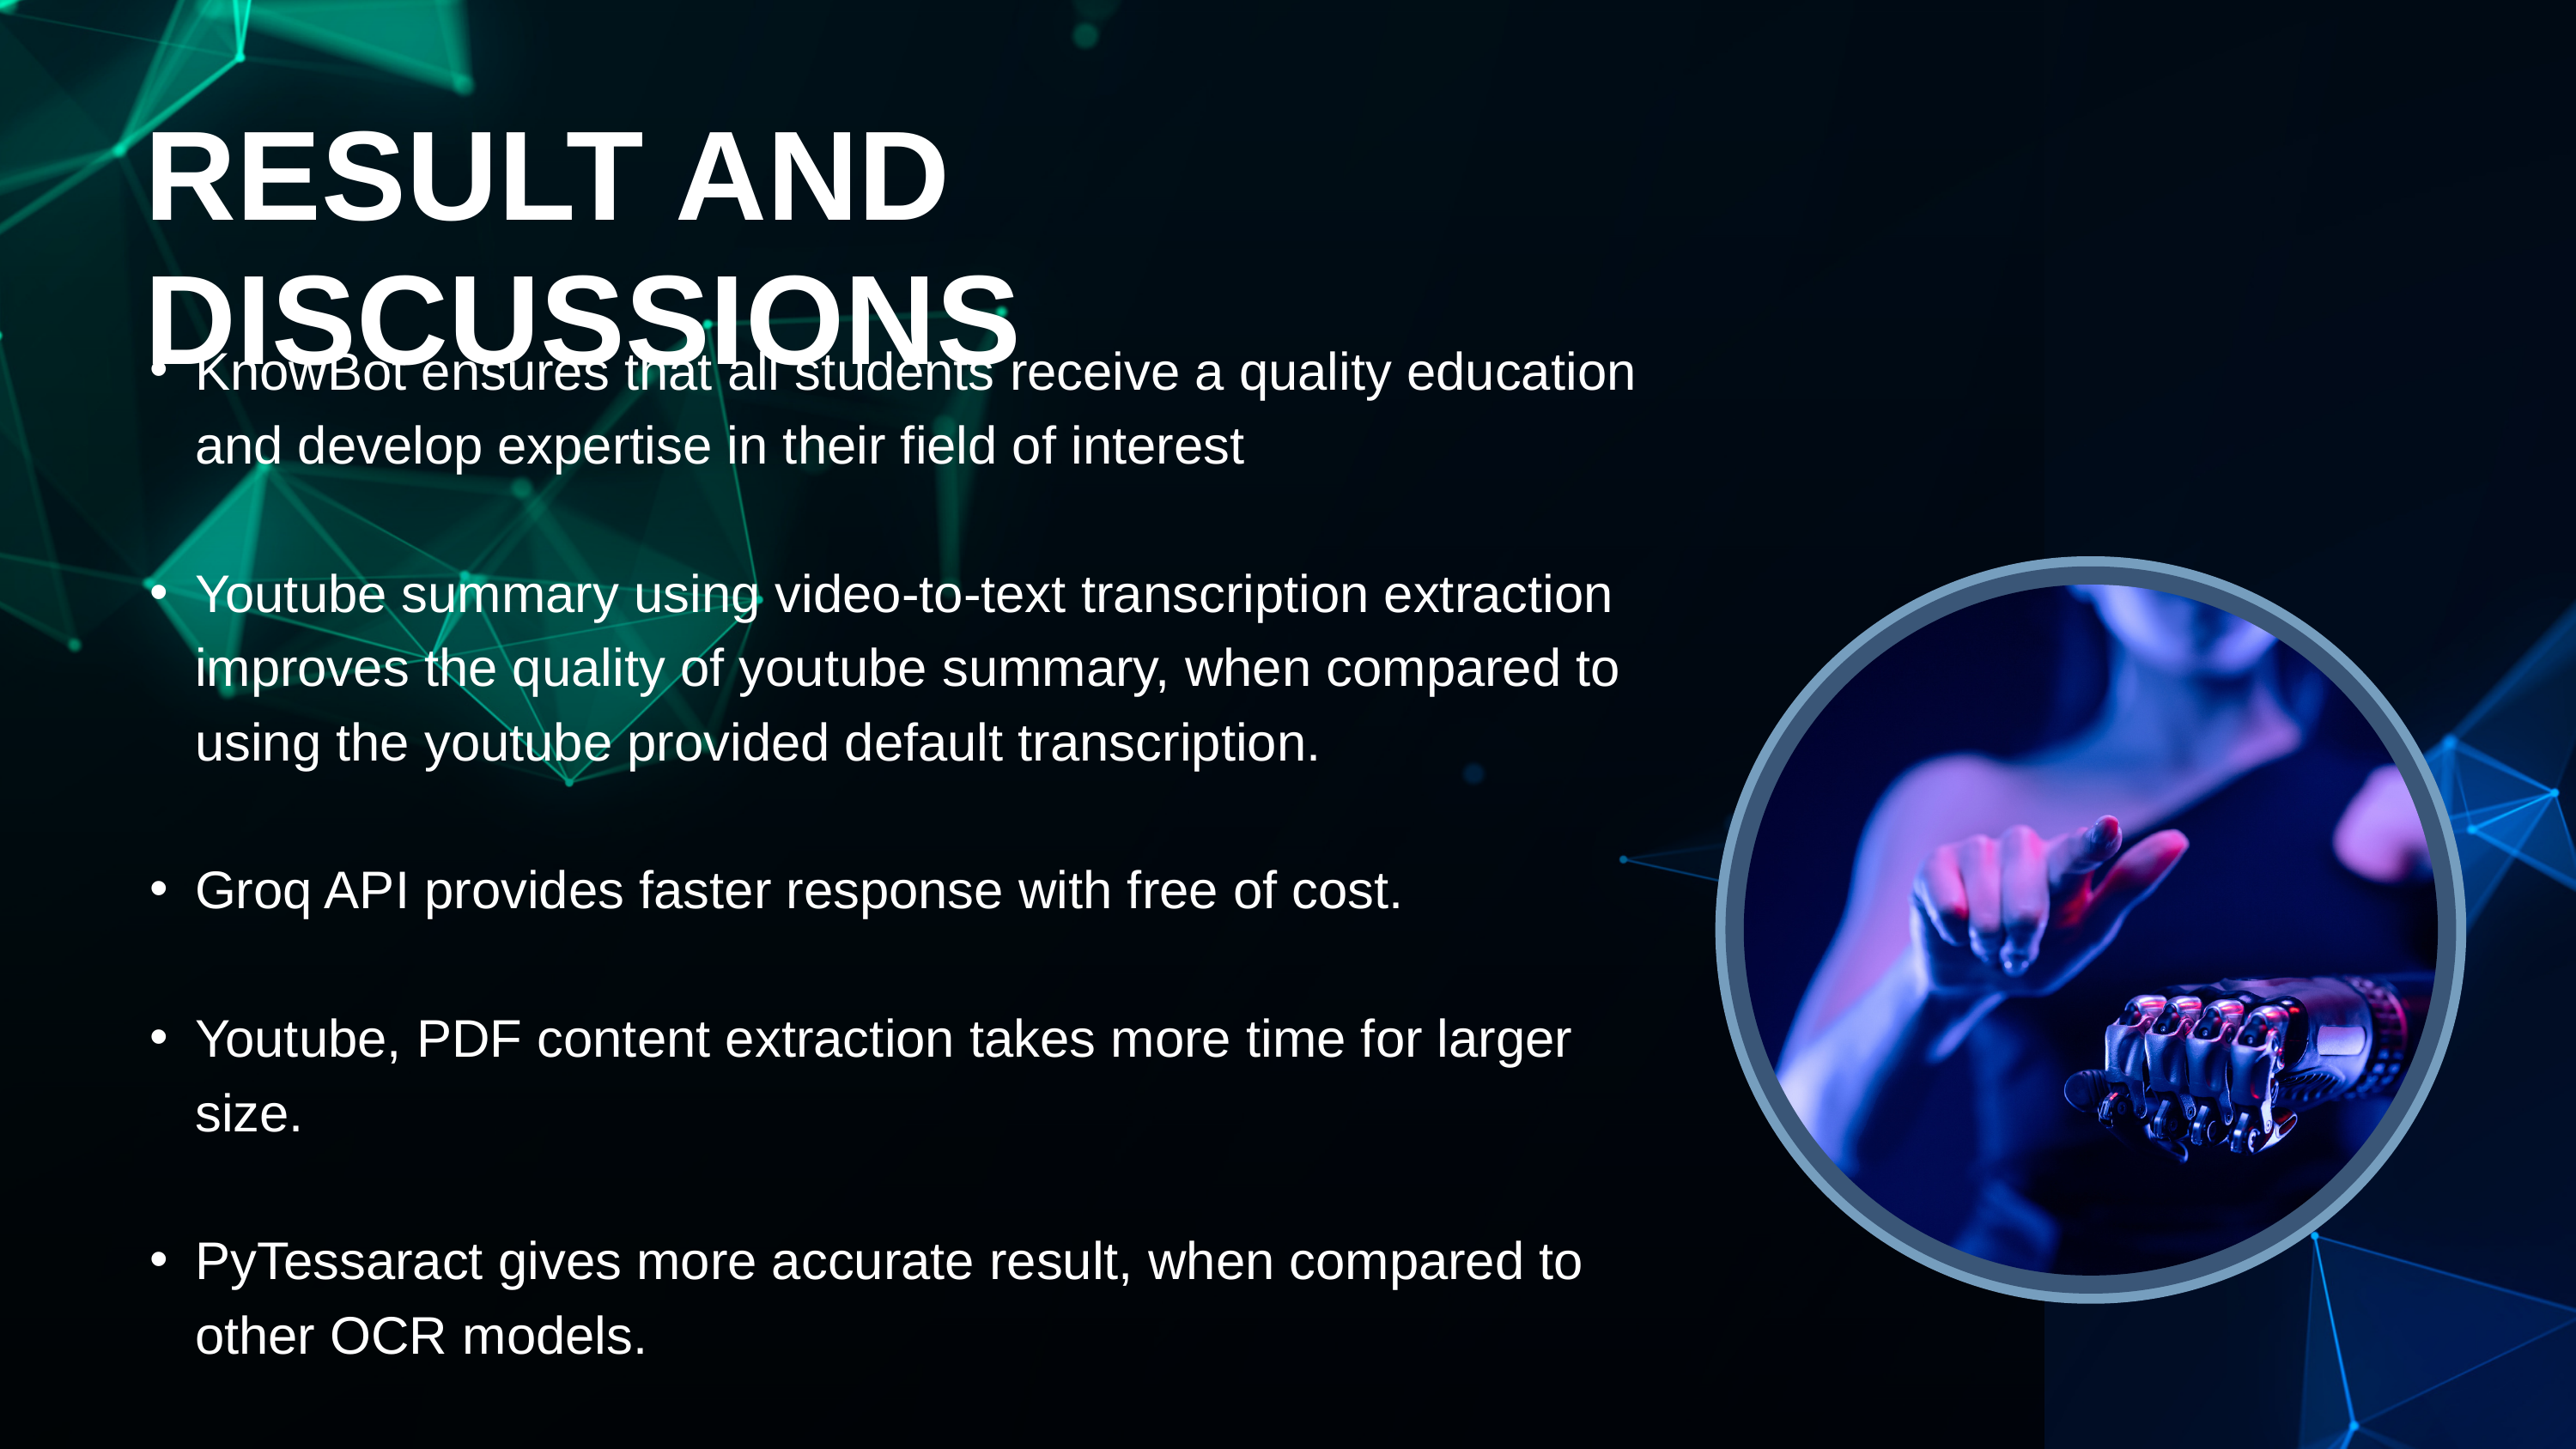

RESULT AND DISCUSSIONS
KnowBot ensures that all students receive a quality education and develop expertise in their field of interest

Youtube summary using video-to-text transcription extraction improves the quality of youtube summary, when compared to using the youtube provided default transcription.

Groq API provides faster response with free of cost.

Youtube, PDF content extraction takes more time for larger size.

PyTessaract gives more accurate result, when compared to other OCR models.